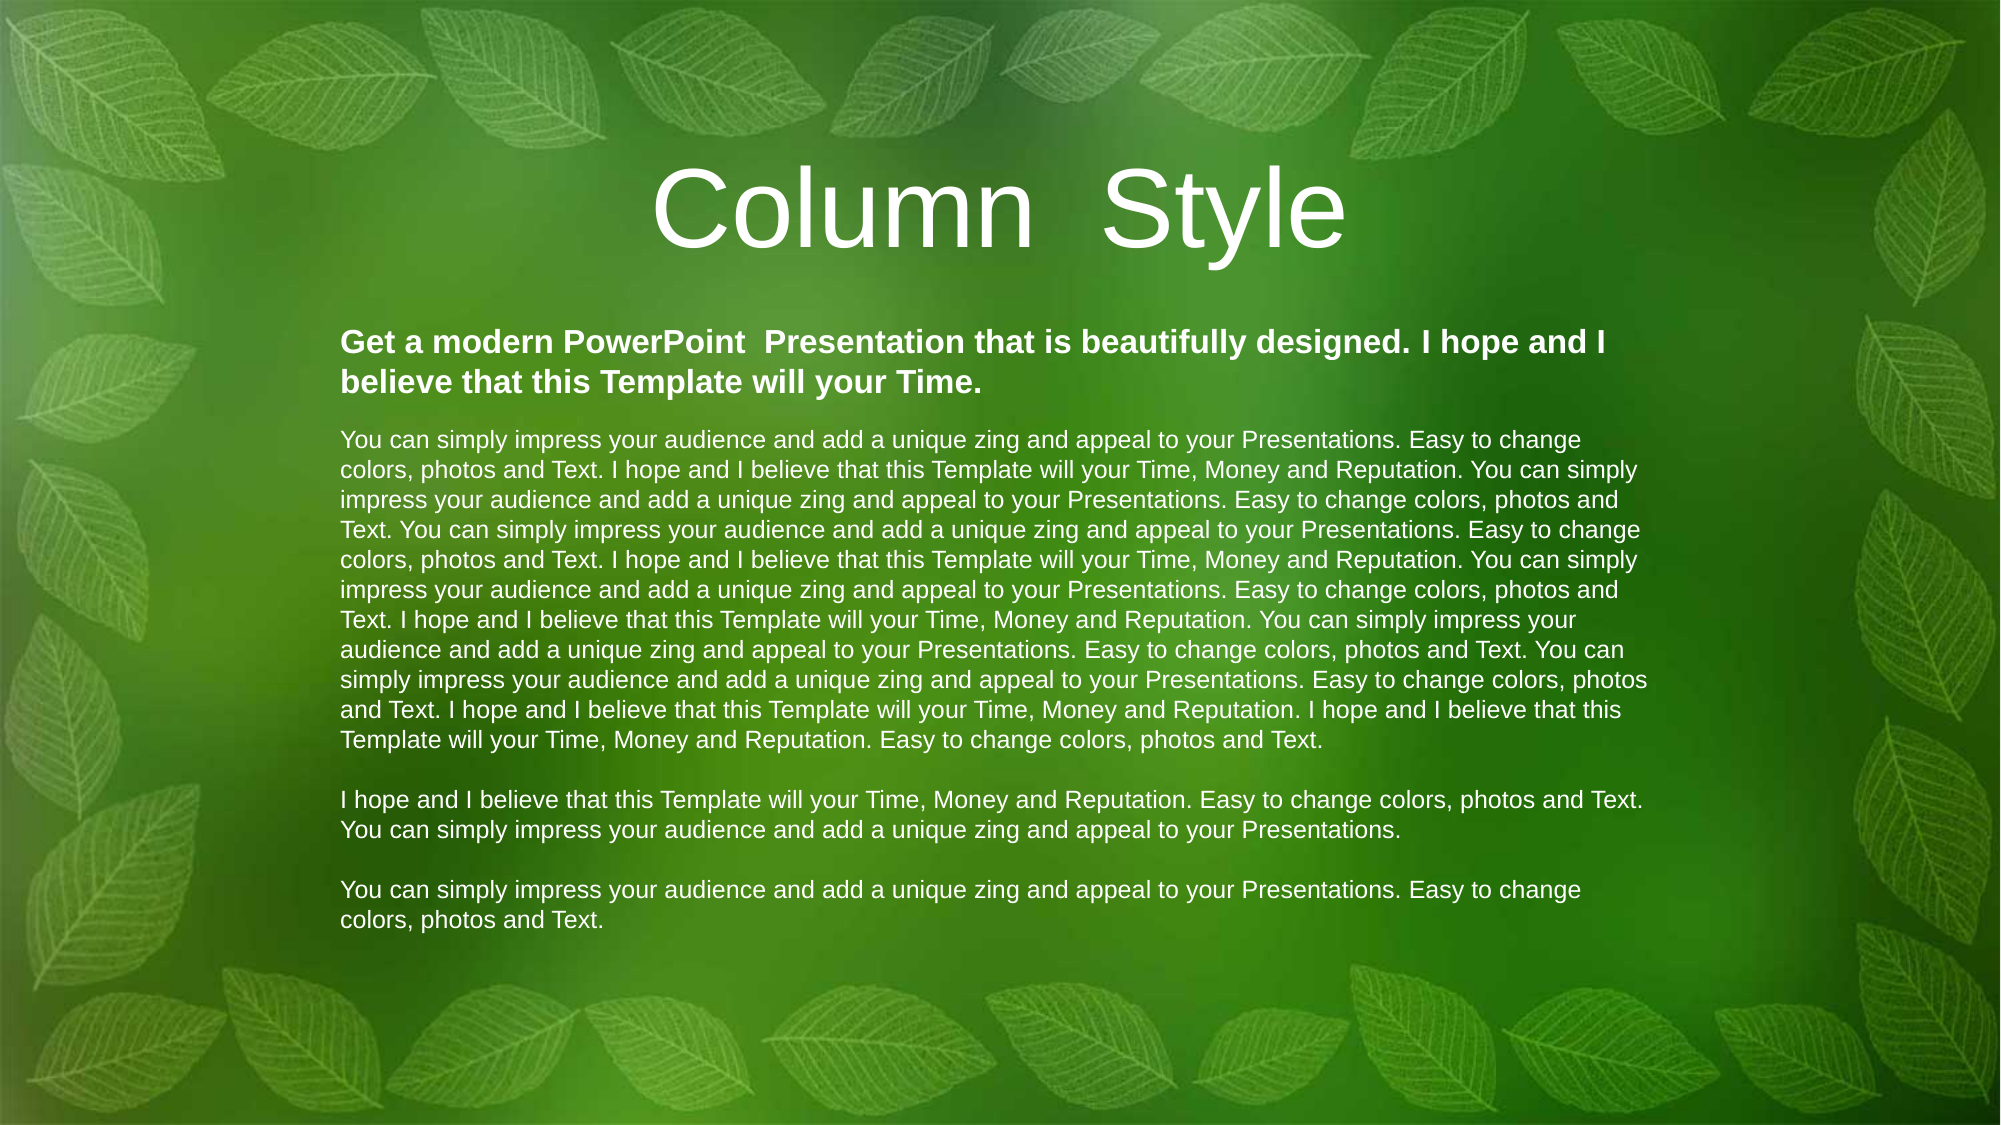

Column  Style
Get a modern PowerPoint  Presentation that is beautifully designed. I hope and I believe that this Template will your Time.
You can simply impress your audience and add a unique zing and appeal to your Presentations. Easy to change colors, photos and Text. I hope and I believe that this Template will your Time, Money and Reputation. You can simply impress your audience and add a unique zing and appeal to your Presentations. Easy to change colors, photos and Text. You can simply impress your audience and add a unique zing and appeal to your Presentations. Easy to change colors, photos and Text. I hope and I believe that this Template will your Time, Money and Reputation. You can simply impress your audience and add a unique zing and appeal to your Presentations. Easy to change colors, photos and Text. I hope and I believe that this Template will your Time, Money and Reputation. You can simply impress your audience and add a unique zing and appeal to your Presentations. Easy to change colors, photos and Text. You can simply impress your audience and add a unique zing and appeal to your Presentations. Easy to change colors, photos and Text. I hope and I believe that this Template will your Time, Money and Reputation. I hope and I believe that this Template will your Time, Money and Reputation. Easy to change colors, photos and Text.

I hope and I believe that this Template will your Time, Money and Reputation. Easy to change colors, photos and Text. You can simply impress your audience and add a unique zing and appeal to your Presentations.

You can simply impress your audience and add a unique zing and appeal to your Presentations. Easy to change colors, photos and Text.